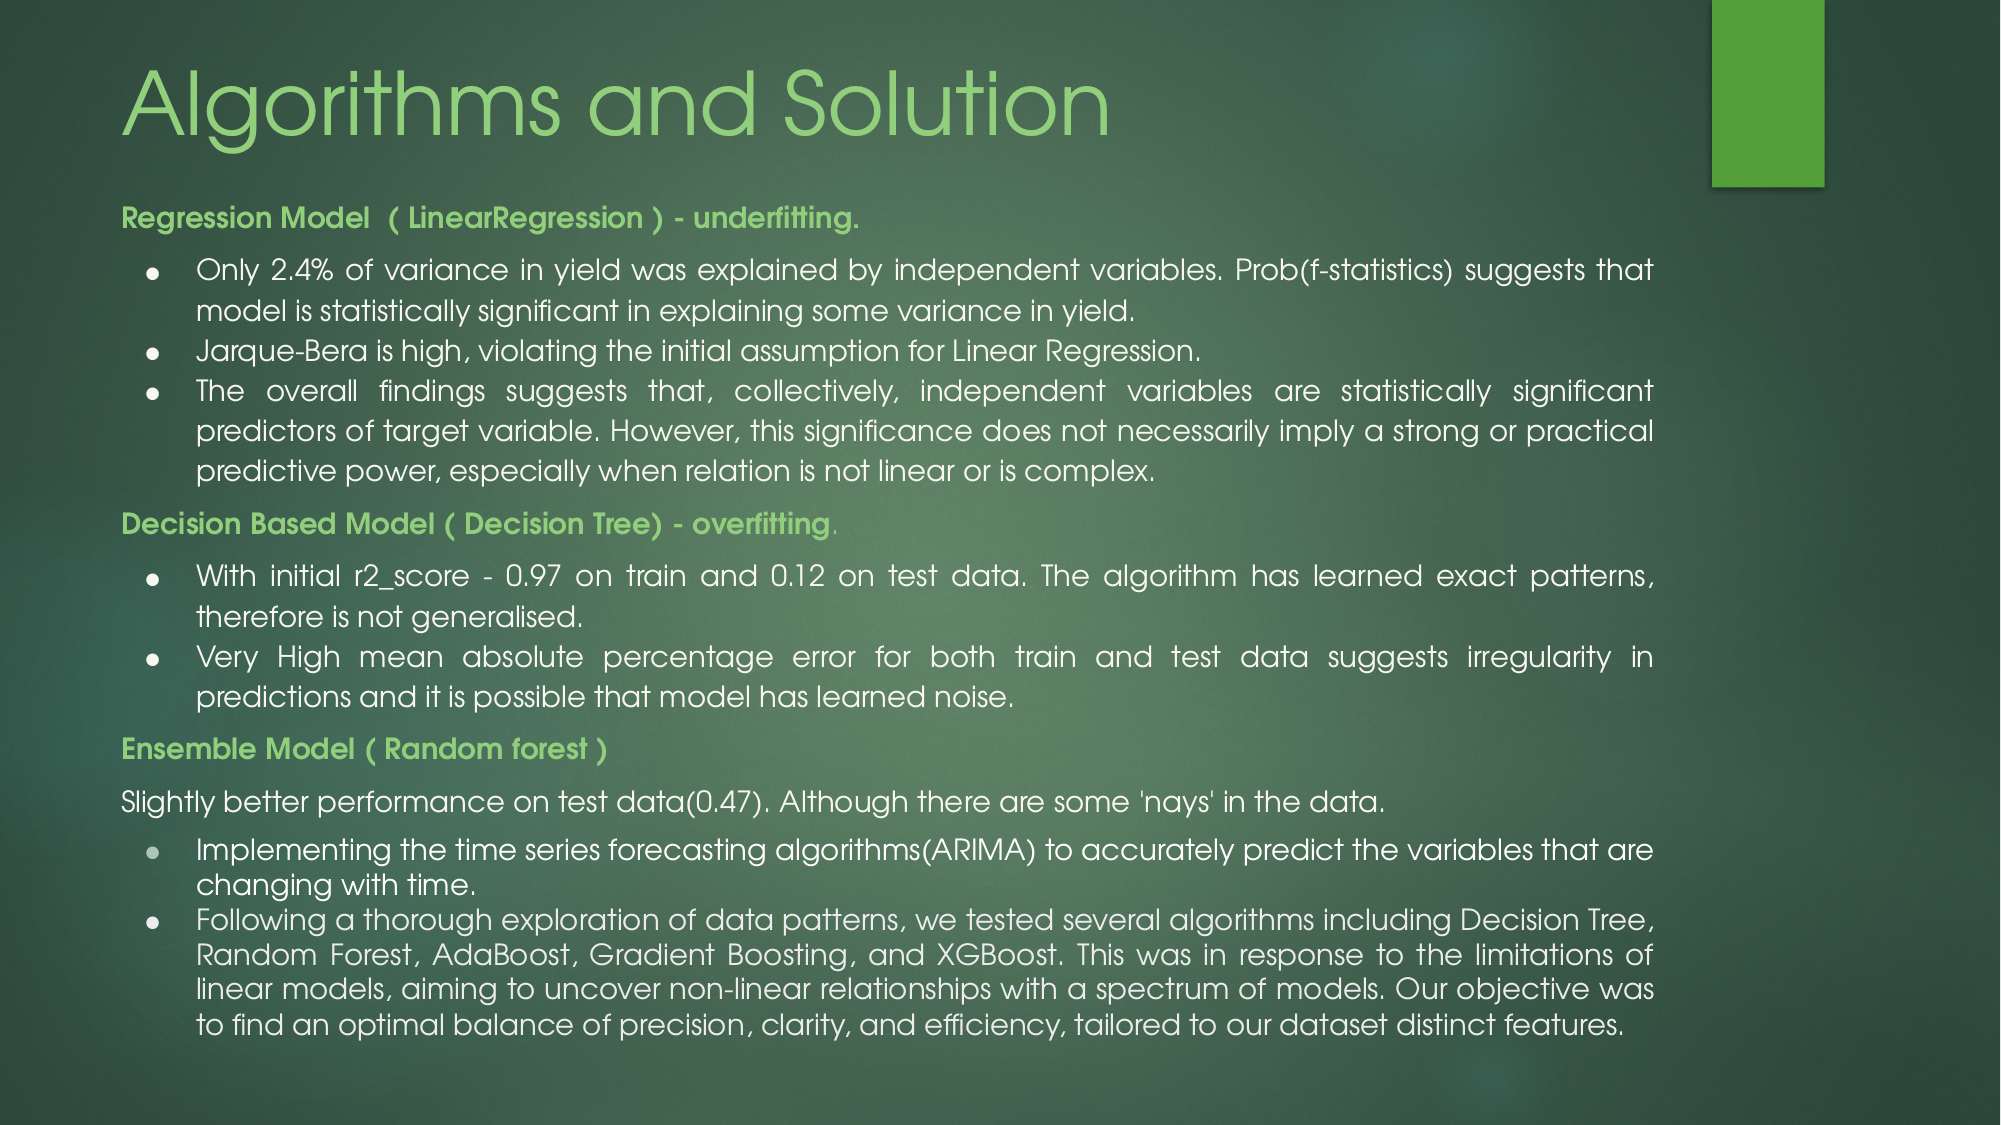

# Algorithms and Solution
Regression Model  ( LinearRegression ) - underfitting.
Only 2.4% of variance in yield was explained by independent variables. Prob(f-statistics) suggests that model is statistically significant in explaining some variance in yield.
Jarque-Bera is high, violating the initial assumption for Linear Regression.
The overall findings suggests that, collectively, independent variables are statistically significant predictors of target variable. However, this significance does not necessarily imply a strong or practical predictive power, especially when relation is not linear or is complex.
Decision Based Model ( Decision Tree) - overfitting.
With initial r2_score - 0.97 on train and 0.12 on test data. The algorithm has learned exact patterns, therefore is not generalised.
Very High mean absolute percentage error for both train and test data suggests irregularity in predictions and it is possible that model has learned noise.
Ensemble Model ( Random forest )
Slightly better performance on test data(0.47). Although there are some 'nays' in the data.
Implementing the time series forecasting algorithms(ARIMA) to accurately predict the variables that are changing with time.
Following a thorough exploration of data patterns, we tested several algorithms including Decision Tree, Random Forest, AdaBoost, Gradient Boosting, and XGBoost. This was in response to the limitations of linear models, aiming to uncover non-linear relationships with a spectrum of models. Our objective was to find an optimal balance of precision, clarity, and efficiency, tailored to our dataset distinct features.